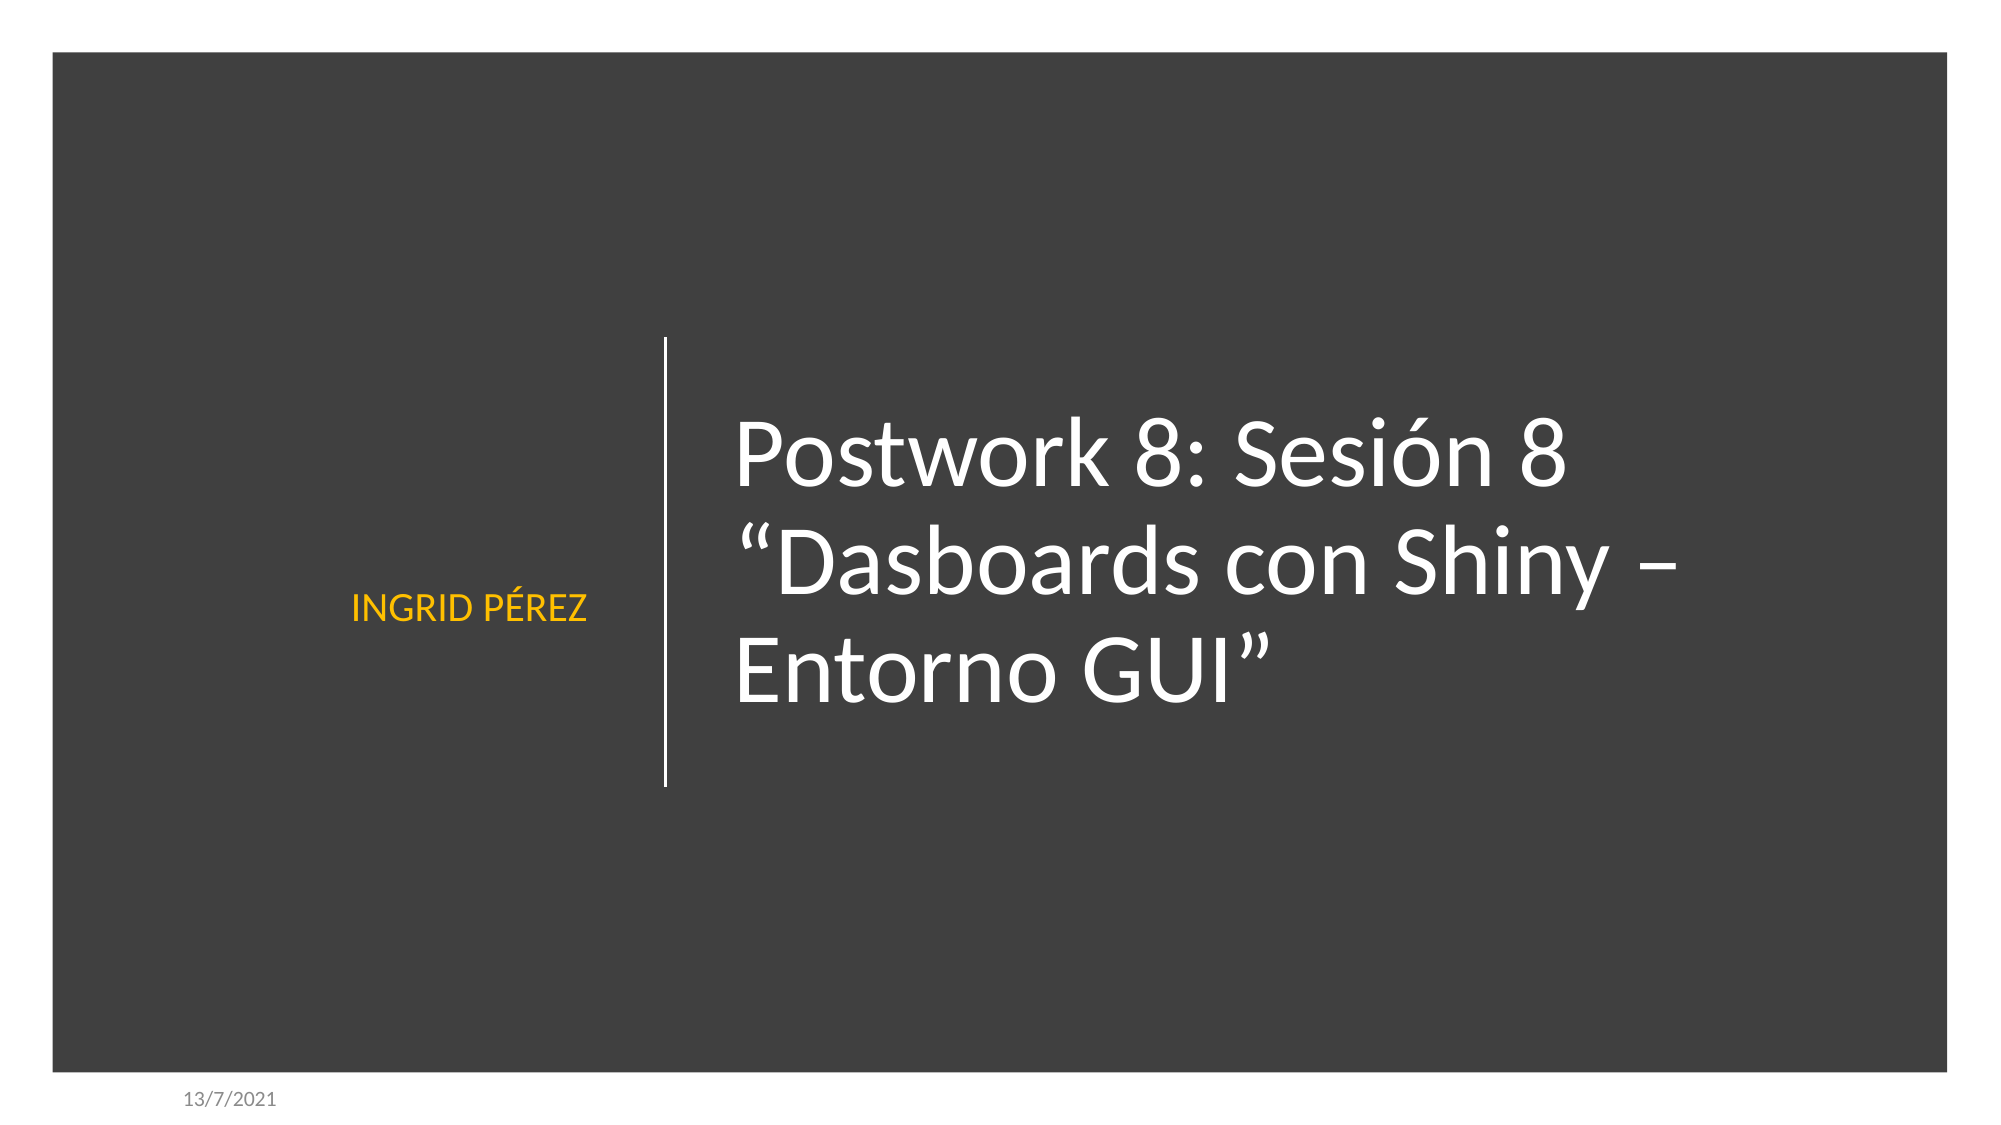

INGRID PÉREZ
# Postwork 8: Sesión 8 “Dasboards con Shiny – Entorno GUI”
13/7/2021